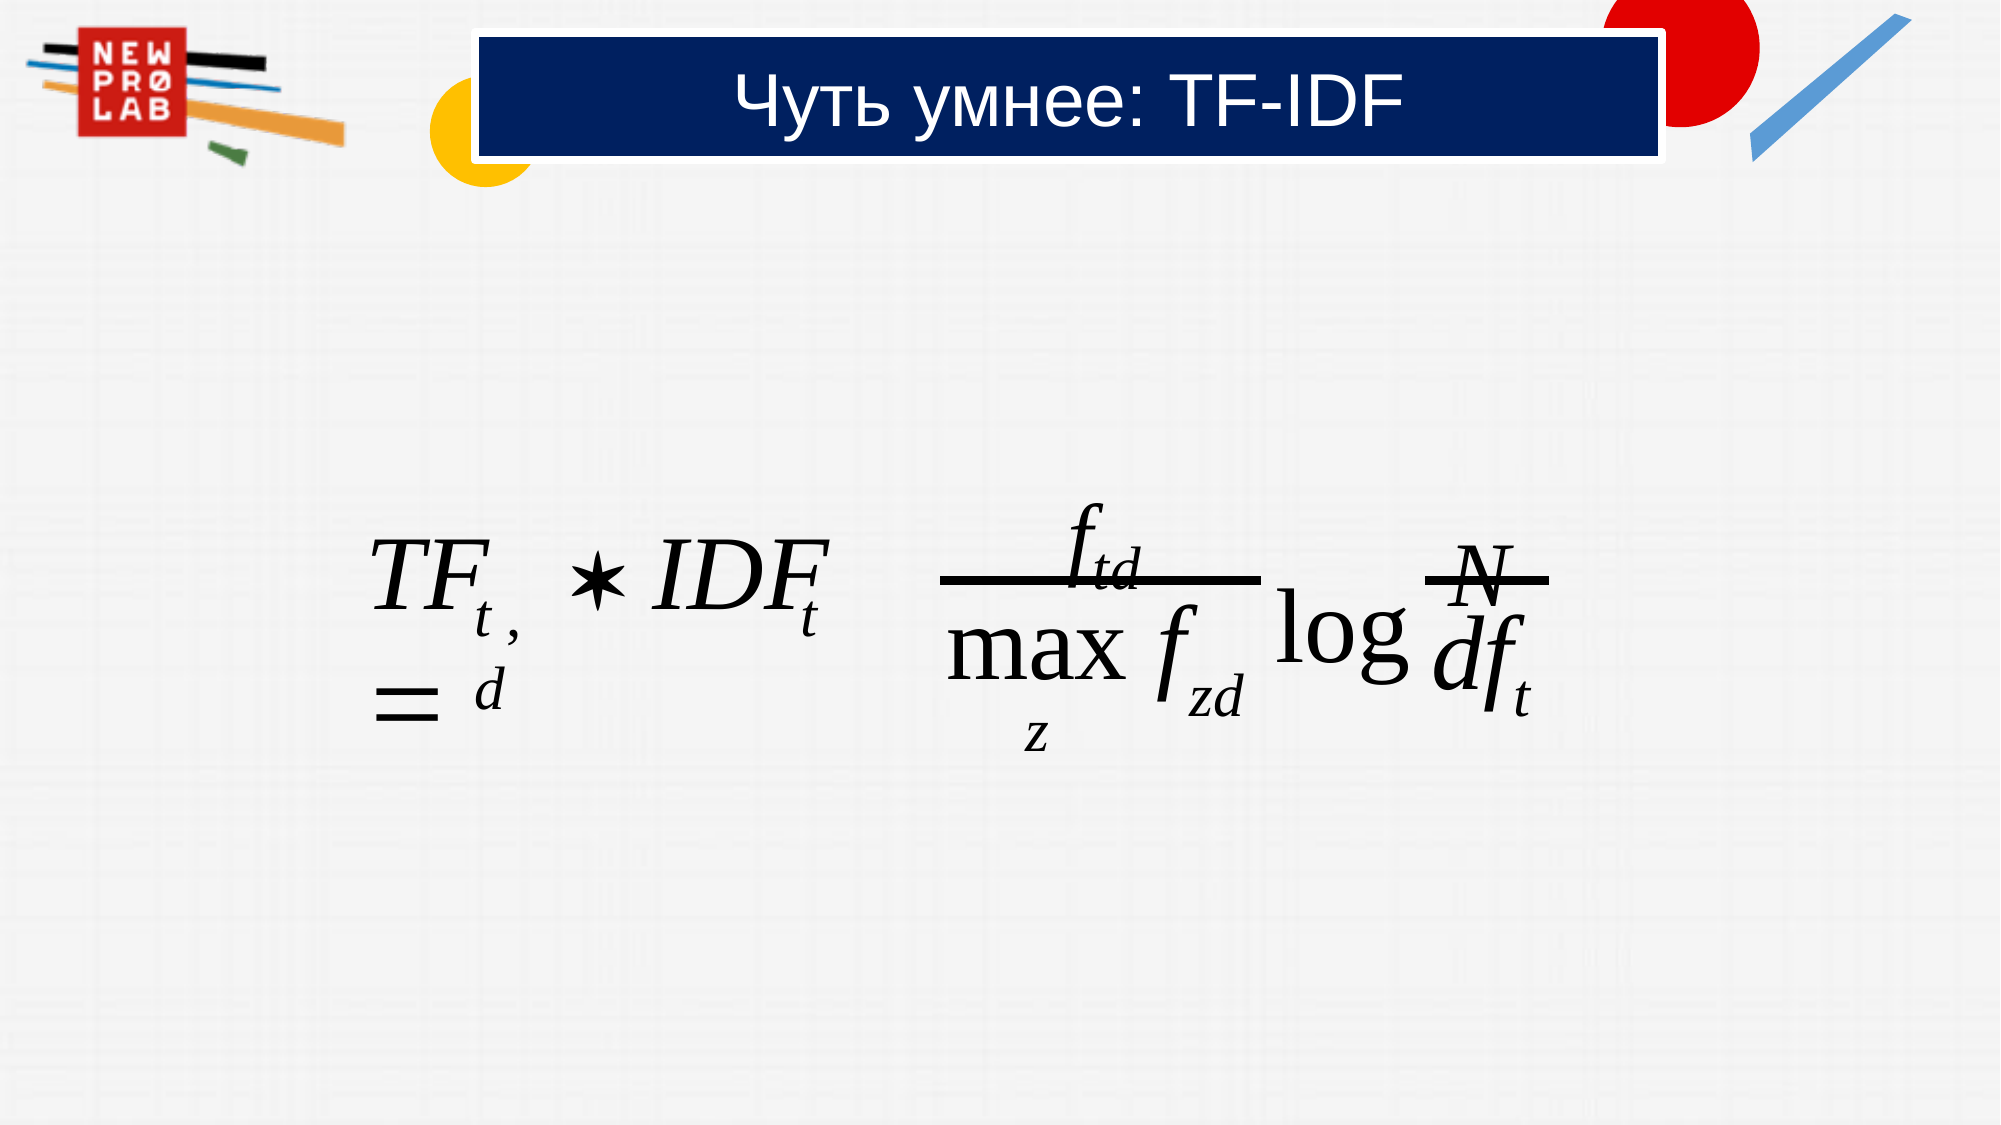

# Чуть умнее: TF-IDF
ftd
TF	∗ IDF	=
log N
t ,d
t

max f
z
df
zd
t